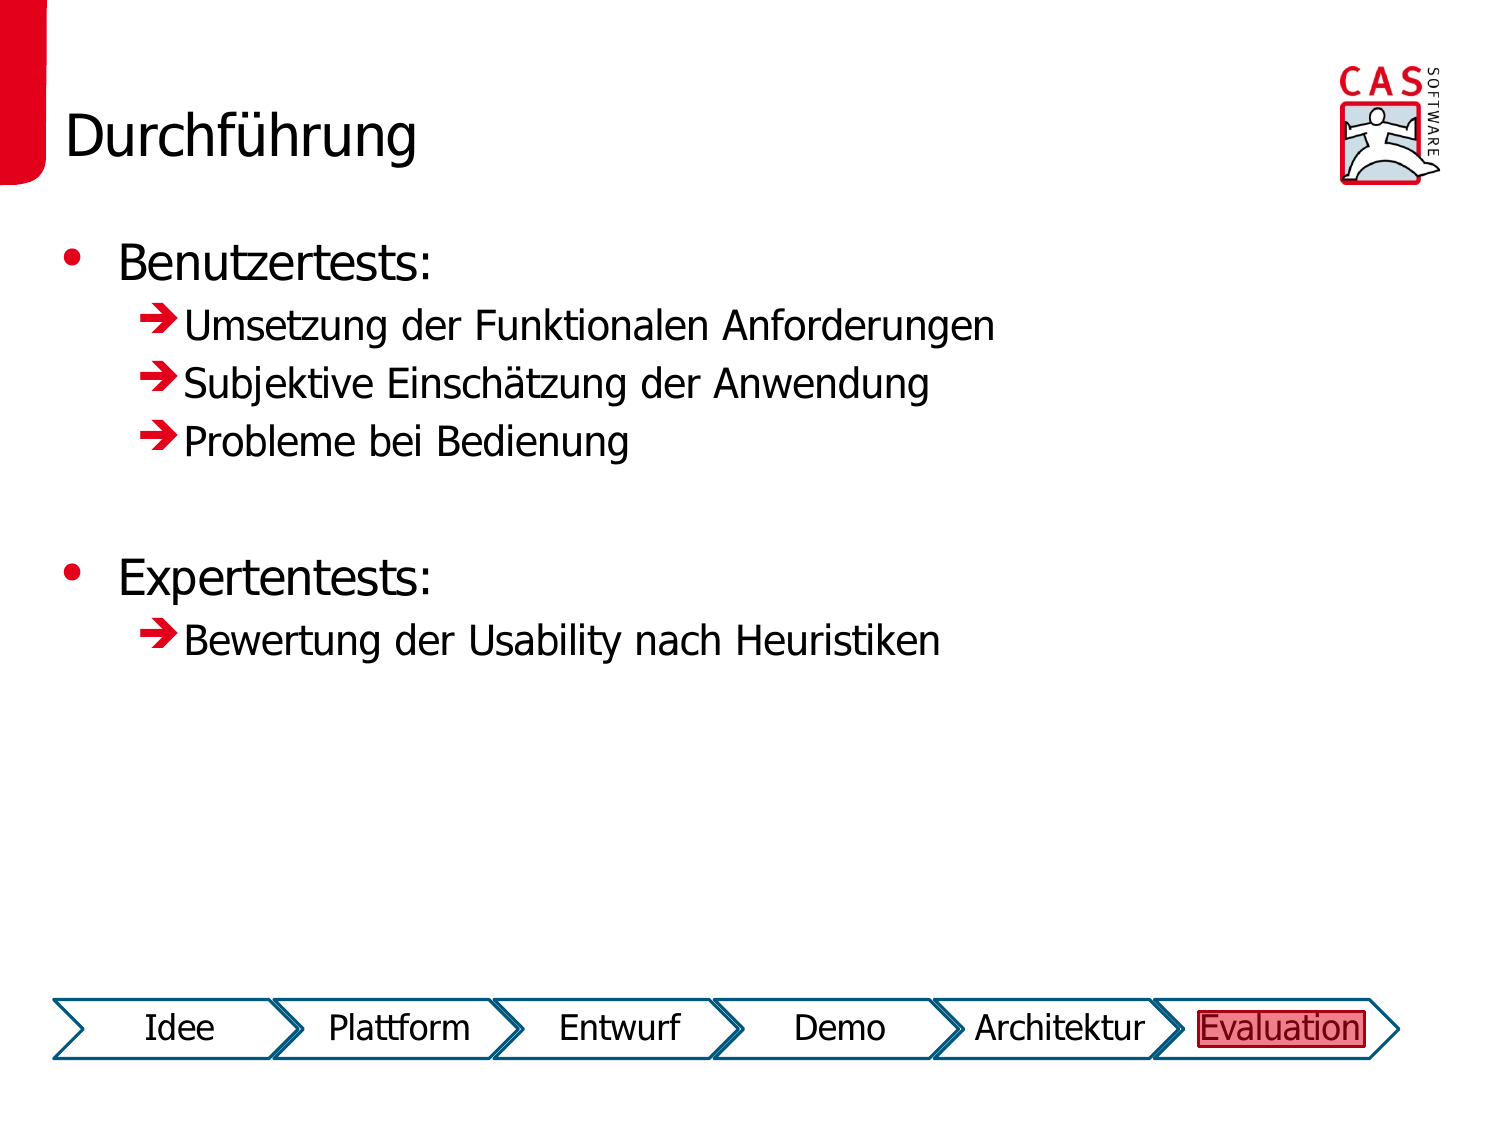

# Durchführung
Benutzertests:
Umsetzung der Funktionalen Anforderungen
Subjektive Einschätzung der Anwendung
Probleme bei Bedienung

Expertentests:
Bewertung der Usability nach Heuristiken